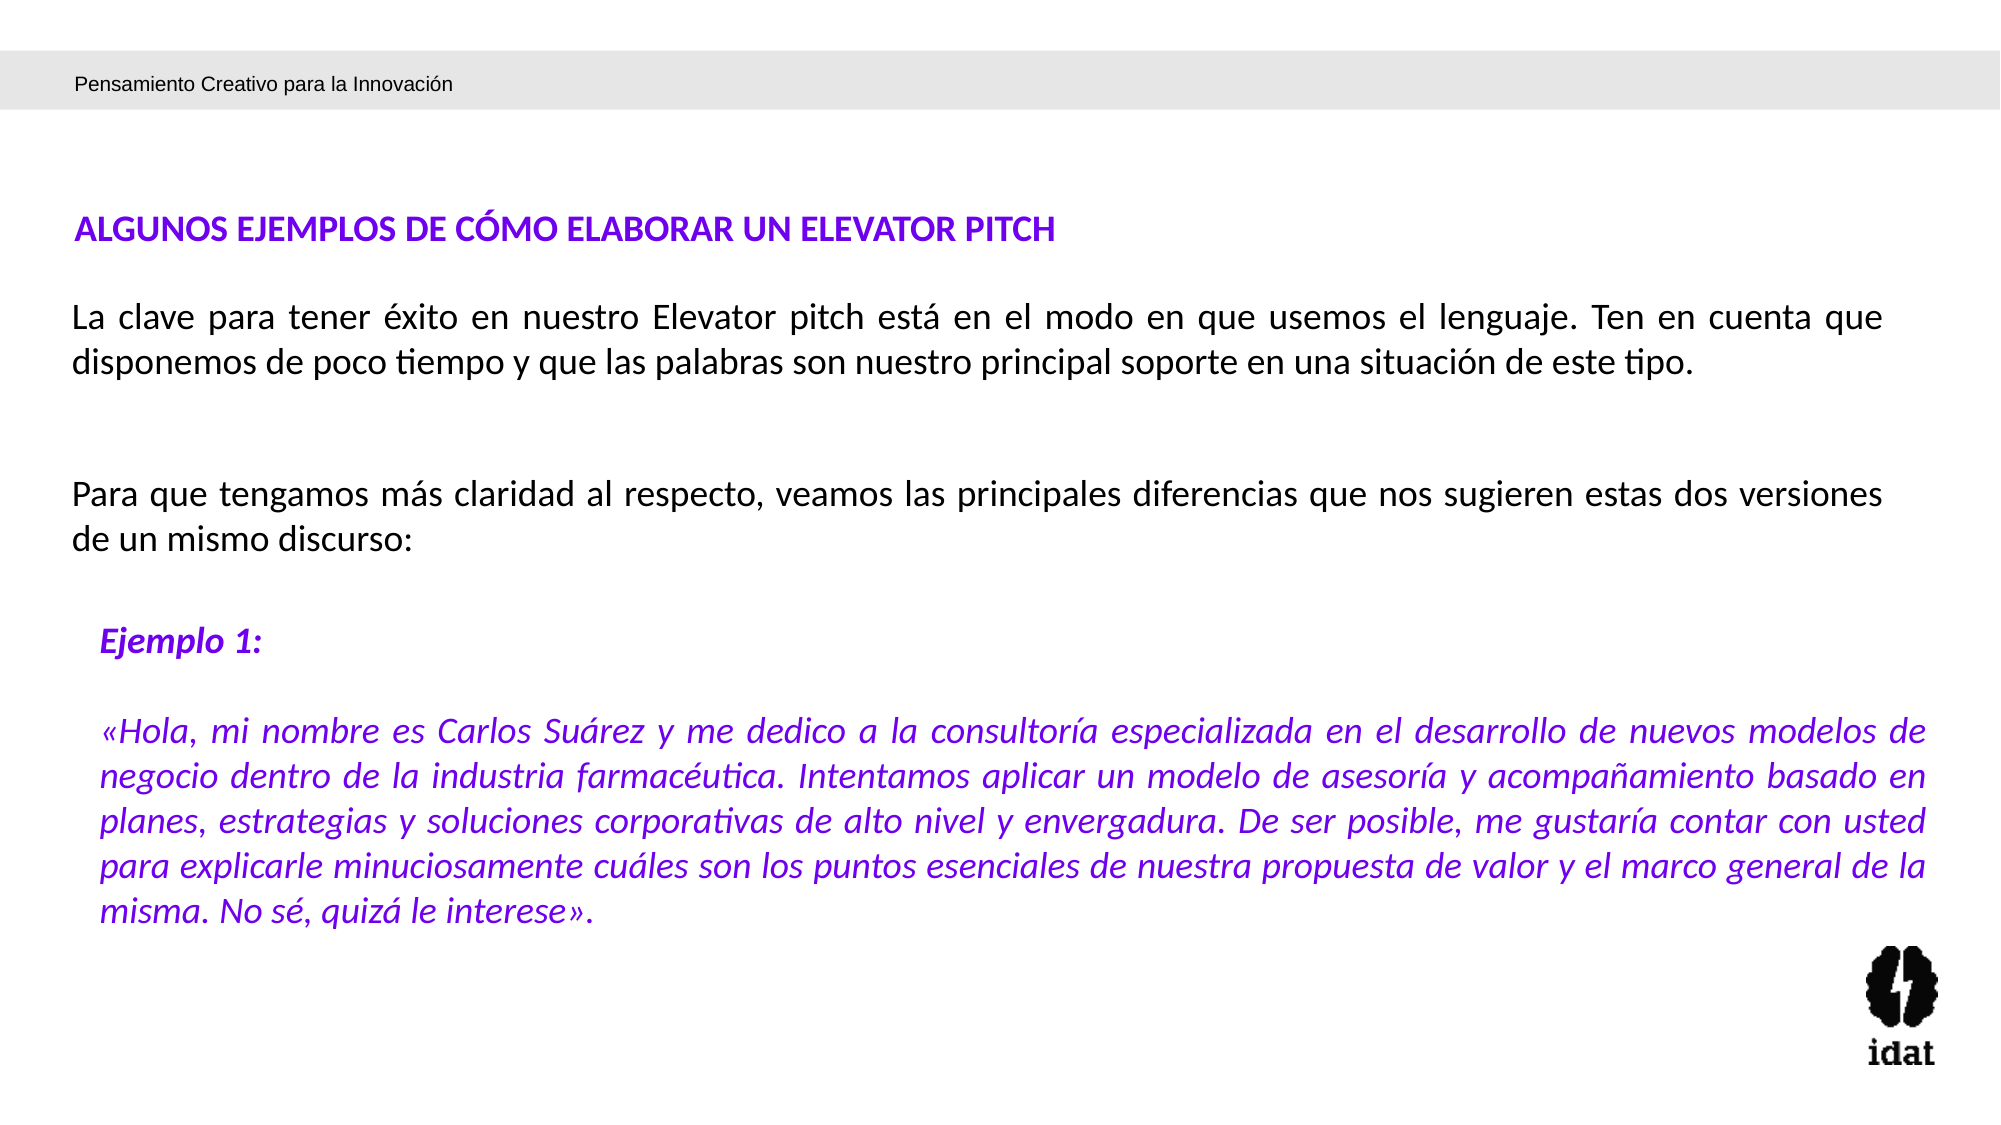

Pensamiento Creativo para la Innovación
ALGUNOS EJEMPLOS DE CÓMO ELABORAR UN ELEVATOR PITCH
La clave para tener éxito en nuestro Elevator pitch está en el modo en que usemos el lenguaje. Ten en cuenta que disponemos de poco tiempo y que las palabras son nuestro principal soporte en una situación de este tipo.

Para que tengamos más claridad al respecto, veamos las principales diferencias que nos sugieren estas dos versiones de un mismo discurso:
Ejemplo 1:

«Hola, mi nombre es Carlos Suárez y me dedico a la consultoría especializada en el desarrollo de nuevos modelos de negocio dentro de la industria farmacéutica. Intentamos aplicar un modelo de asesoría y acompañamiento basado en planes, estrategias y soluciones corporativas de alto nivel y envergadura. De ser posible, me gustaría contar con usted para explicarle minuciosamente cuáles son los puntos esenciales de nuestra propuesta de valor y el marco general de la misma. No sé, quizá le interese».